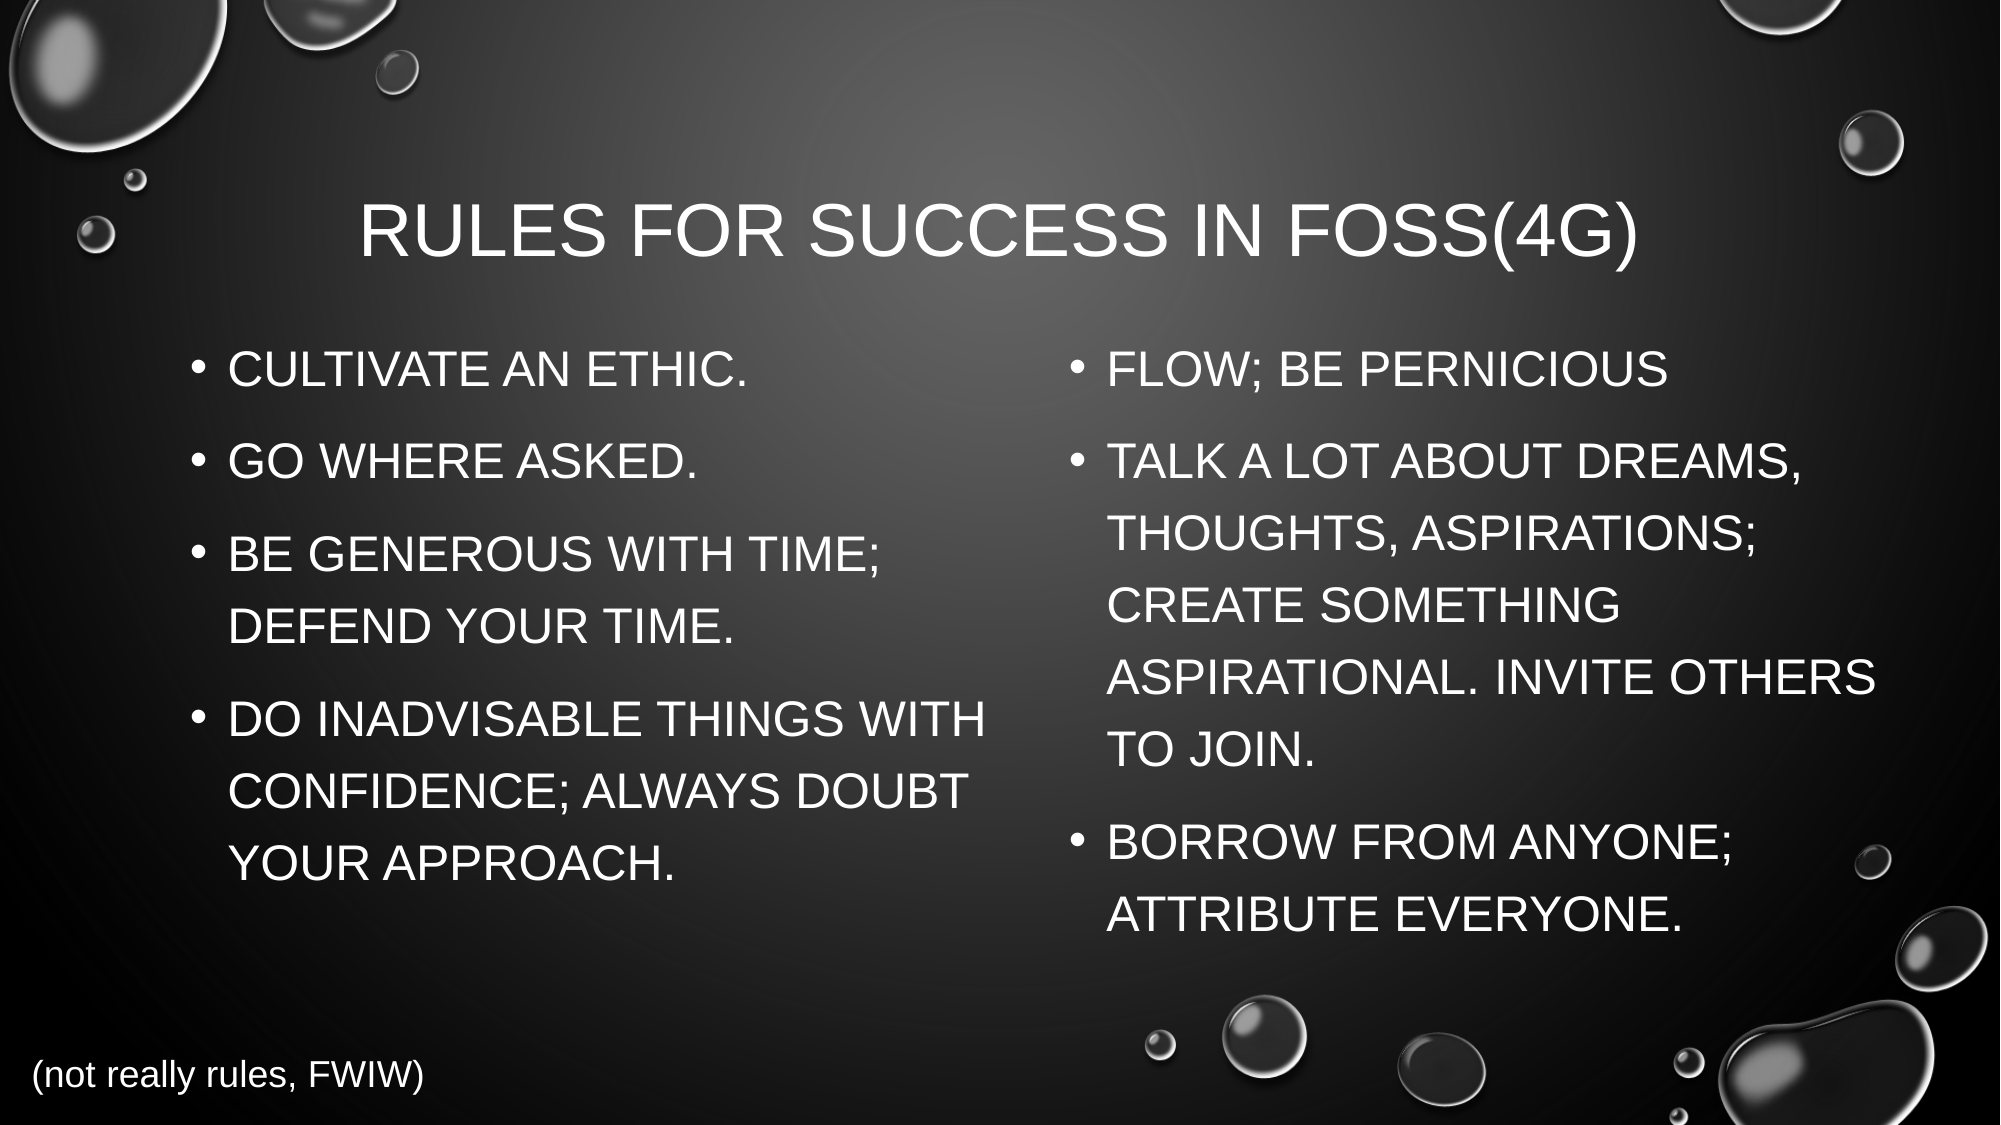

# Rules for Success in FOSS(4G)
Cultivate an ethic.
Go where asked.
Be generous with time; Defend your time.
Do inadvisable things with confidence; Always doubt your approach.

Flow; Be pernicious
Talk a lot about dreams, thoughts, aspirations; Create something aspirational. Invite others to join.
Borrow from anyone; Attribute everyone.
(not really rules, FWIW)